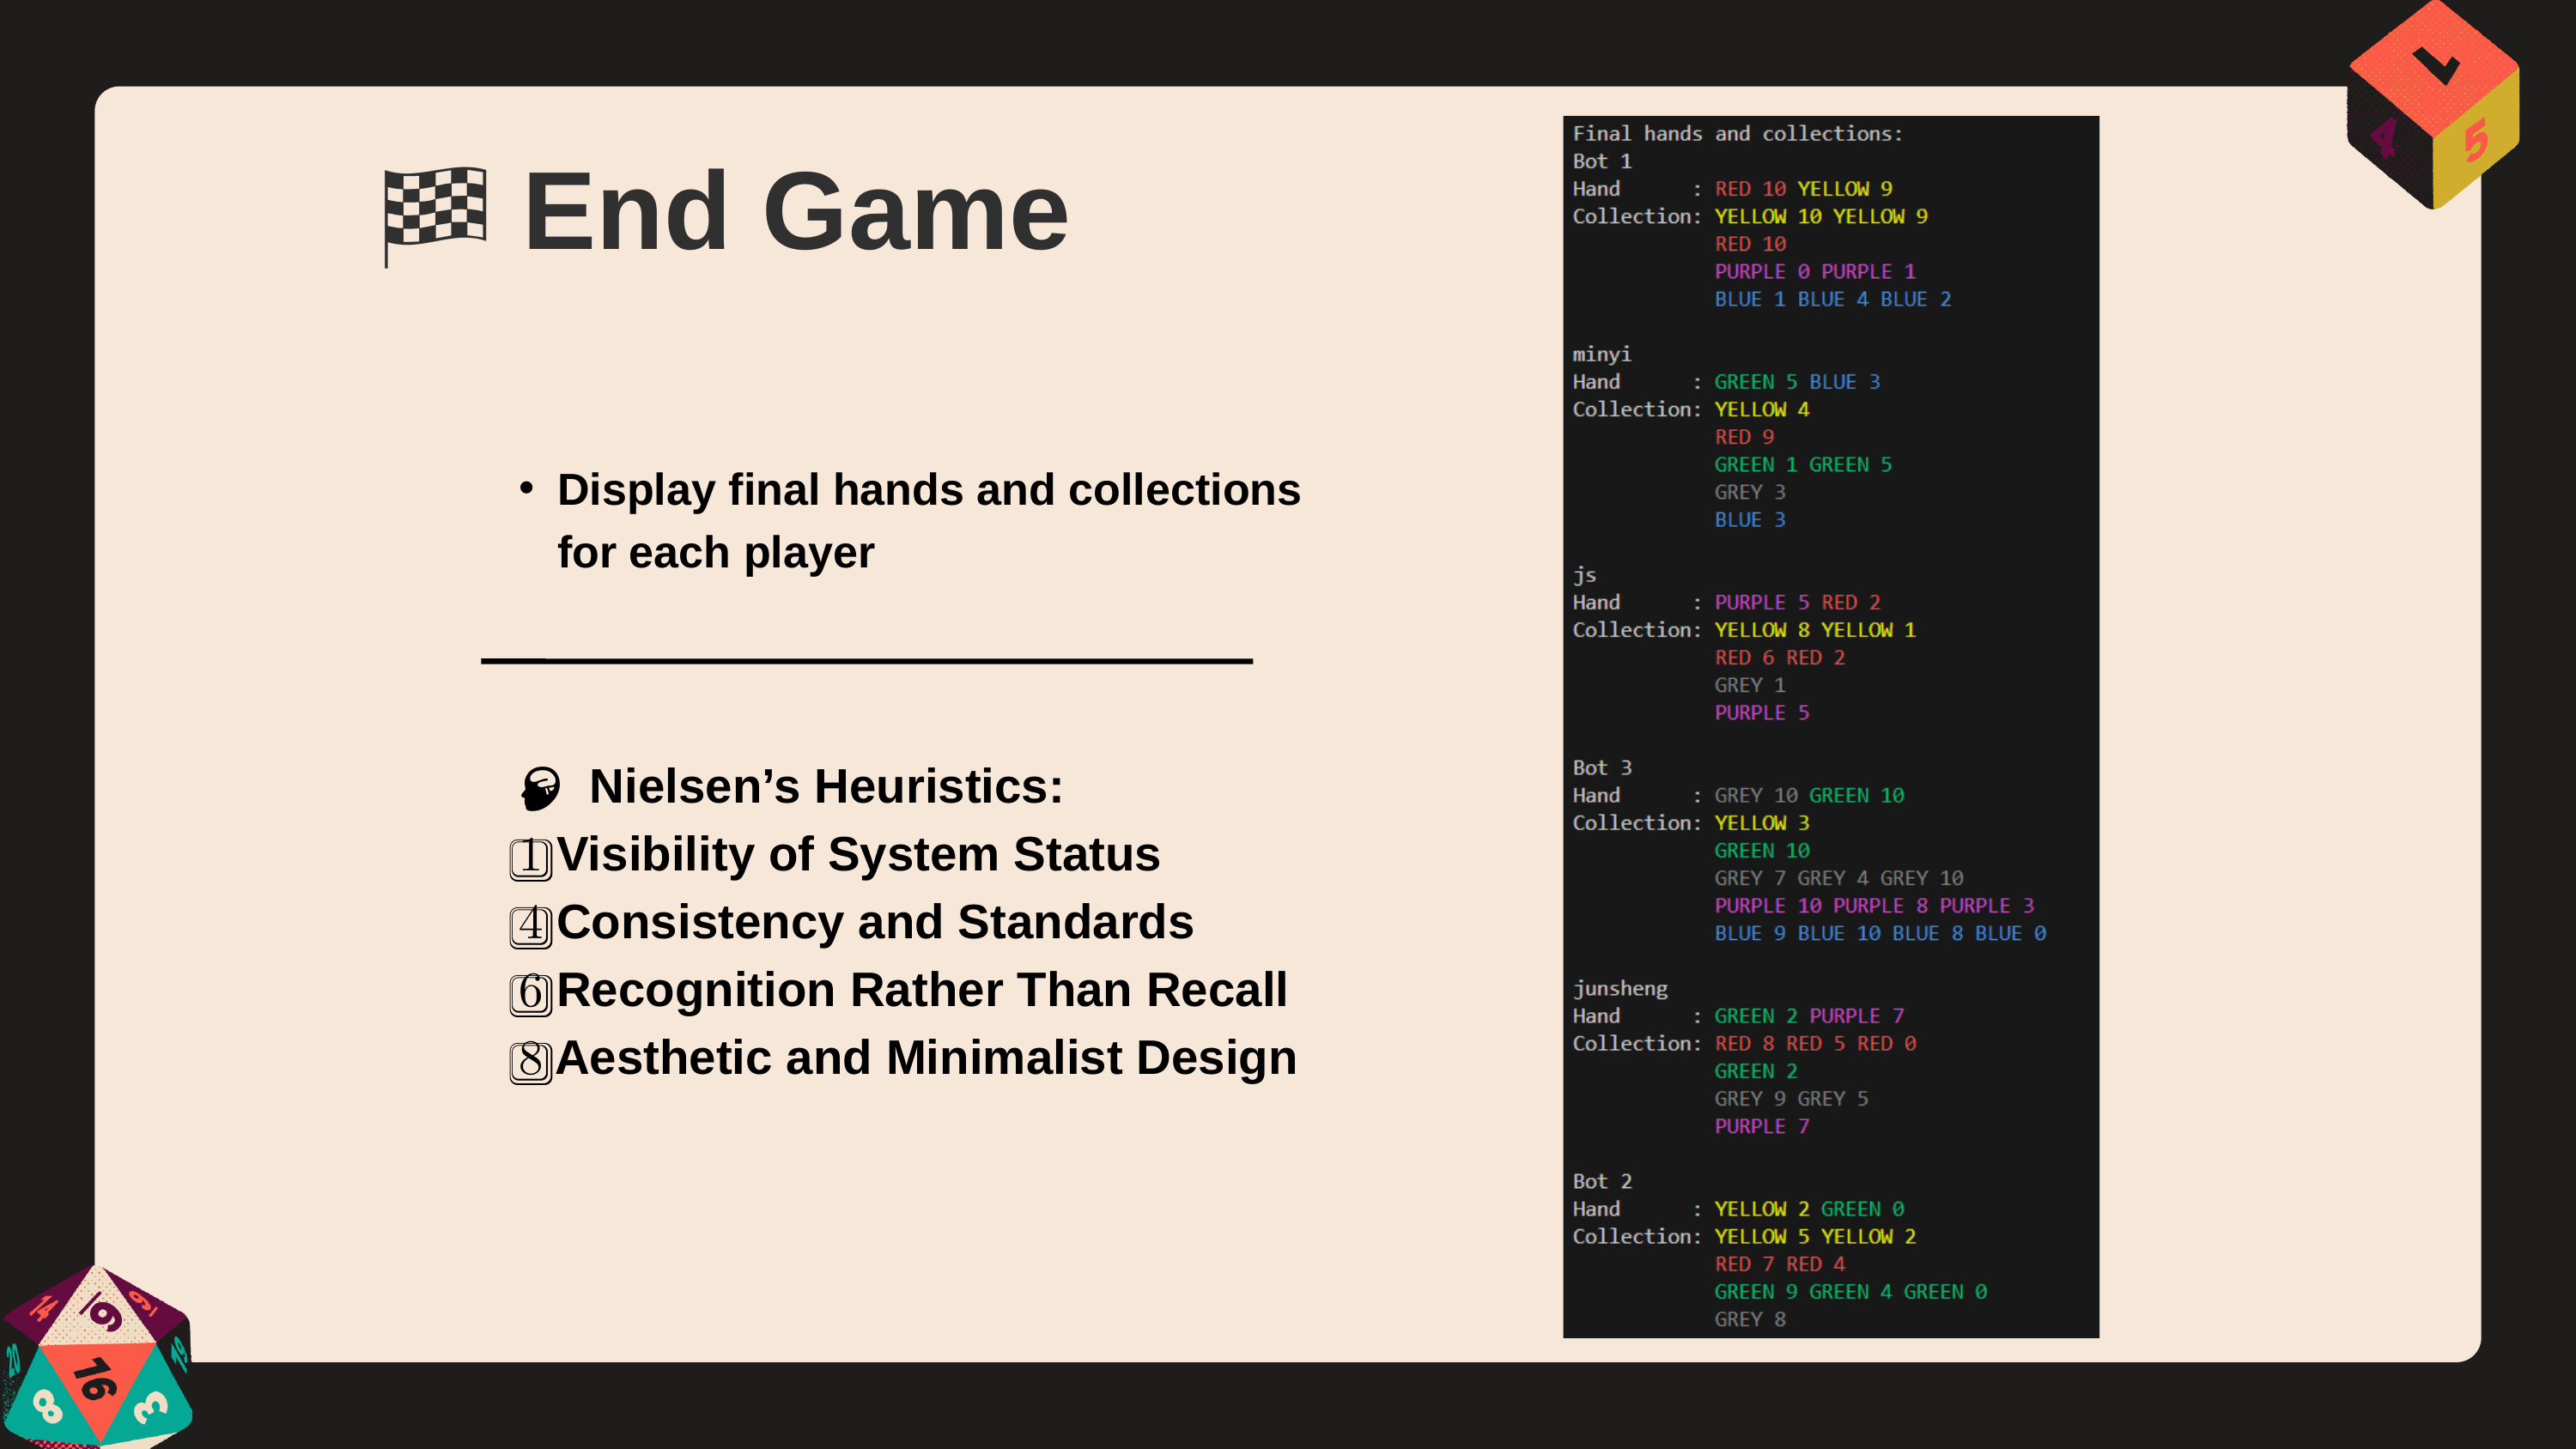

🏁 End Game
Display final hands and collections for each player

🧠  Nielsen’s Heuristics:
1️⃣ Visibility of System Status
4️⃣ Consistency and Standards
6️⃣ Recognition Rather Than Recall
8️⃣ Aesthetic and Minimalist Design